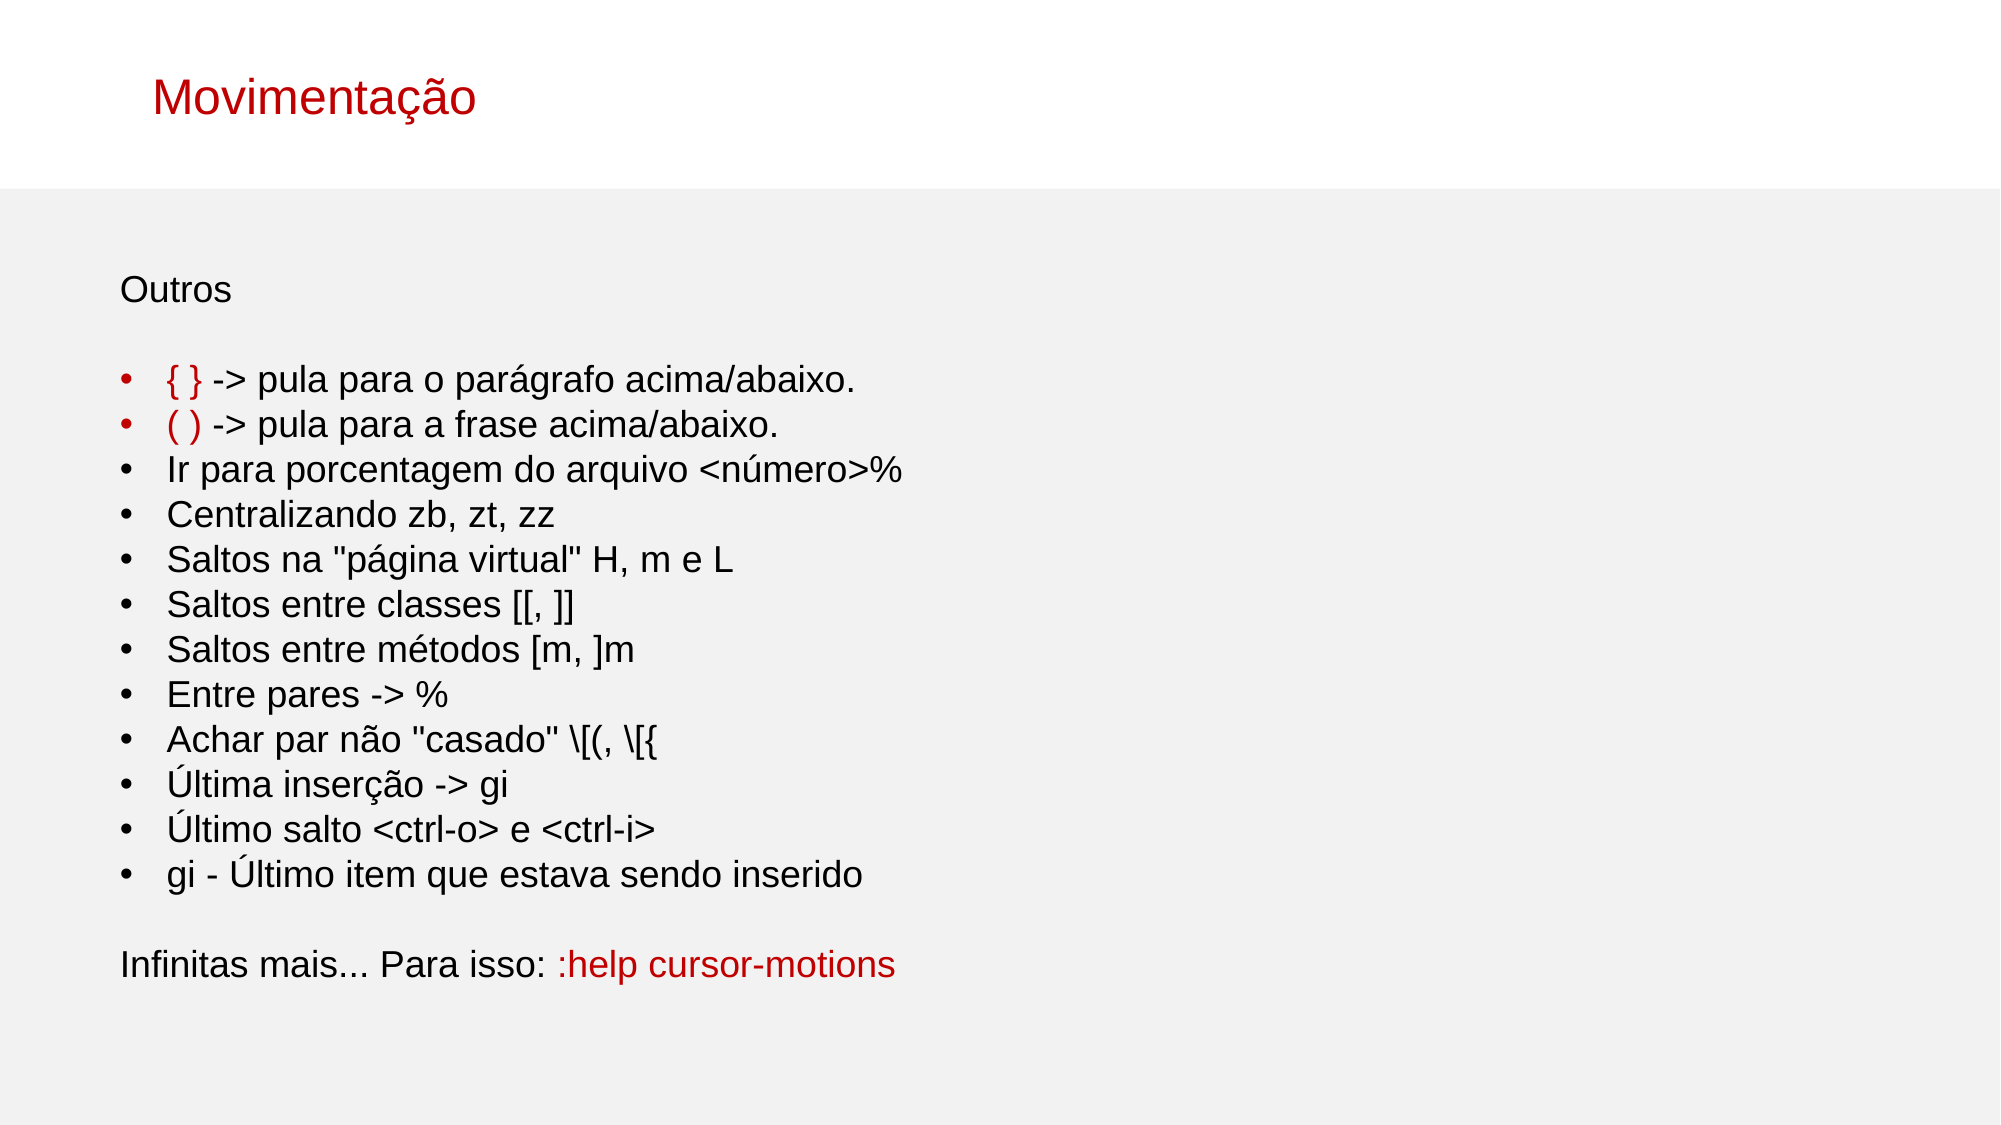

Movimentação
Outros

{ } -> pula para o parágrafo acima/abaixo.
( ) -> pula para a frase acima/abaixo.
Ir para porcentagem do arquivo <número>%
Centralizando zb, zt, zz
Saltos na "página virtual" H, m e L
Saltos entre classes [[, ]]
Saltos entre métodos [m, ]m
Entre pares -> %
Achar par não "casado" \[(, \[{
Última inserção -> gi
Último salto <ctrl-o> e <ctrl-i>
gi - Último item que estava sendo inserido

Infinitas mais... Para isso: :help cursor-motions